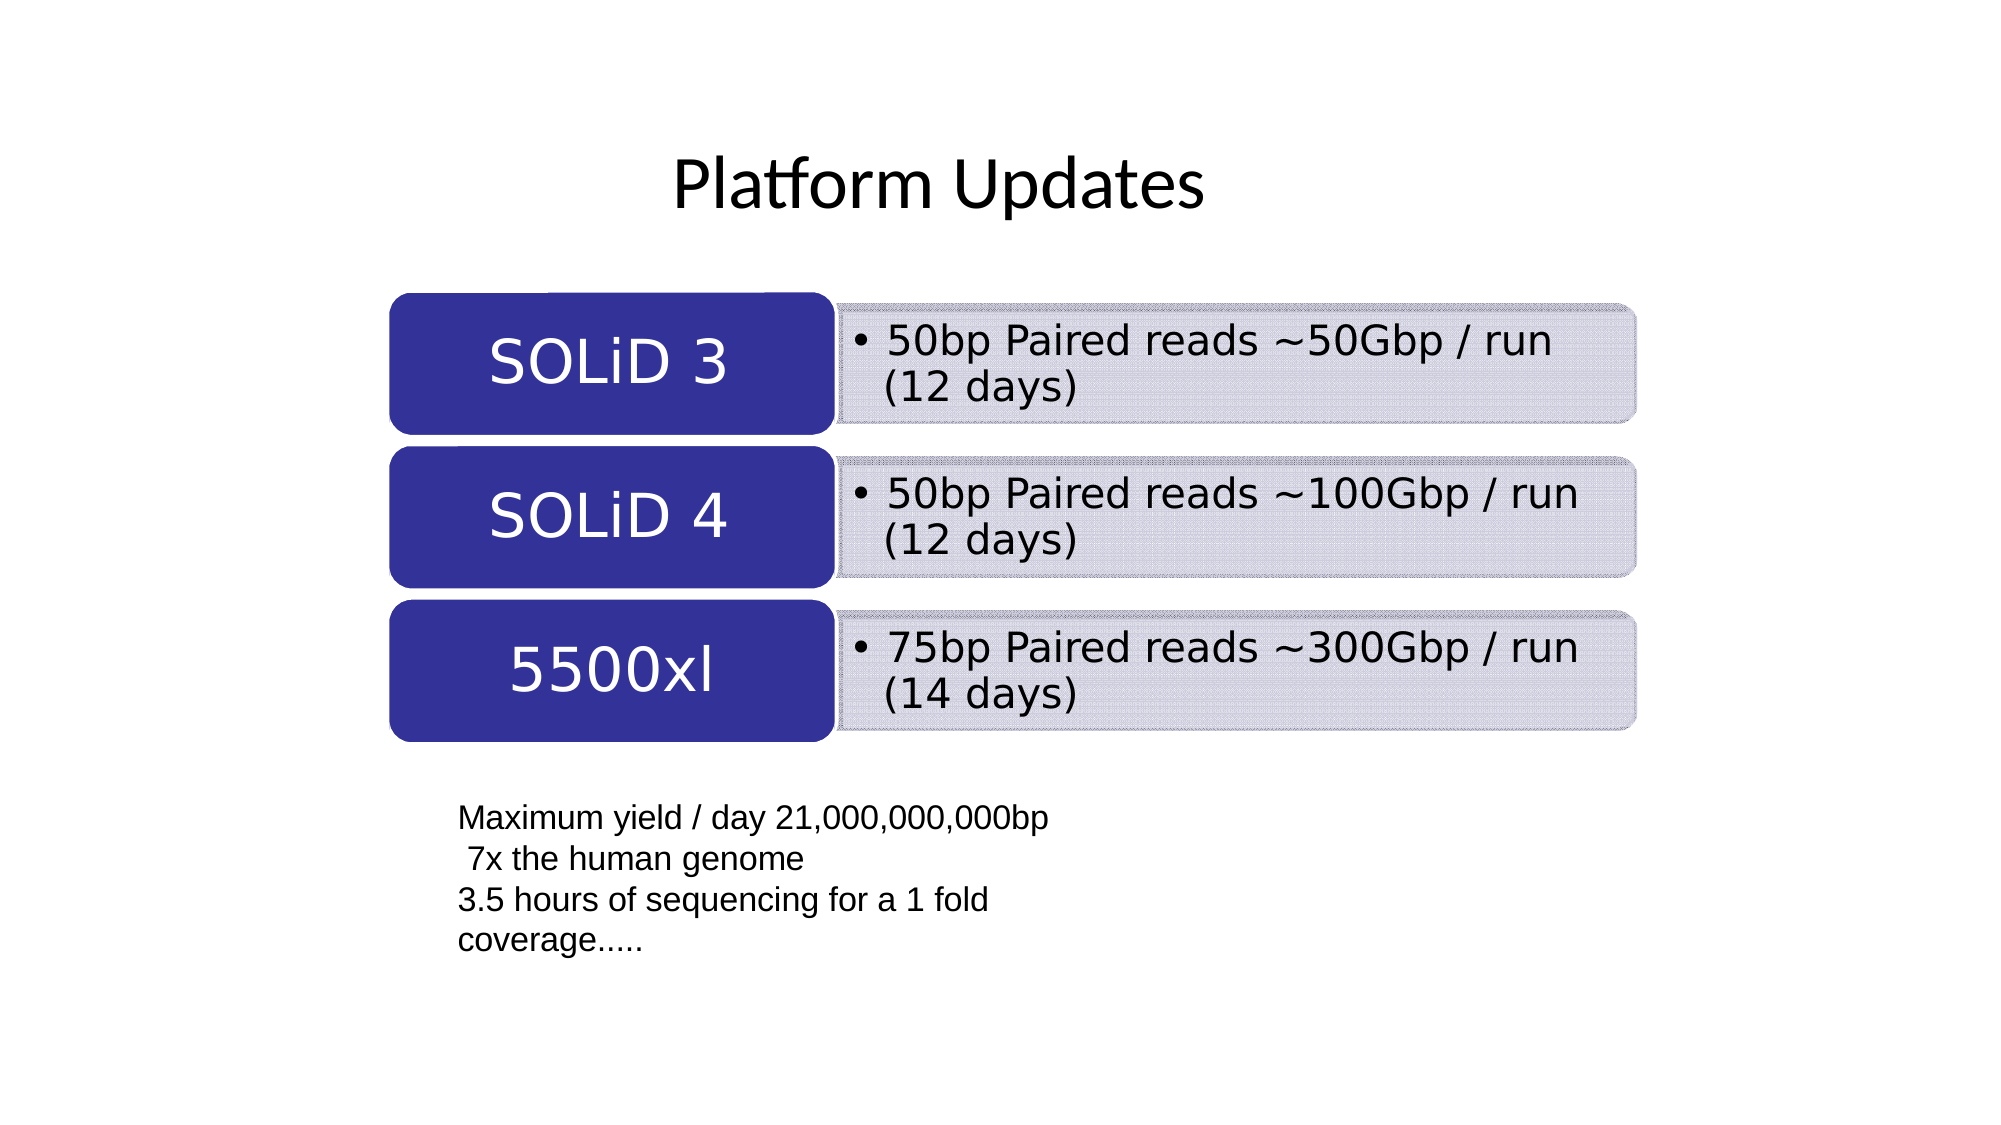

# Platform Updates

• 50bp Paired reads ~50Gbp / run  (12 days)
SOLiD 3

• 50bp Paired reads ~100Gbp / run  (12 days)
SOLiD 4

• 75bp Paired reads ~300Gbp / run  (14 days)
5500xl
Maximum yield / day 21,000,000,000bp  7x the human genome
3.5 hours of sequencing for a 1 fold coverage.....